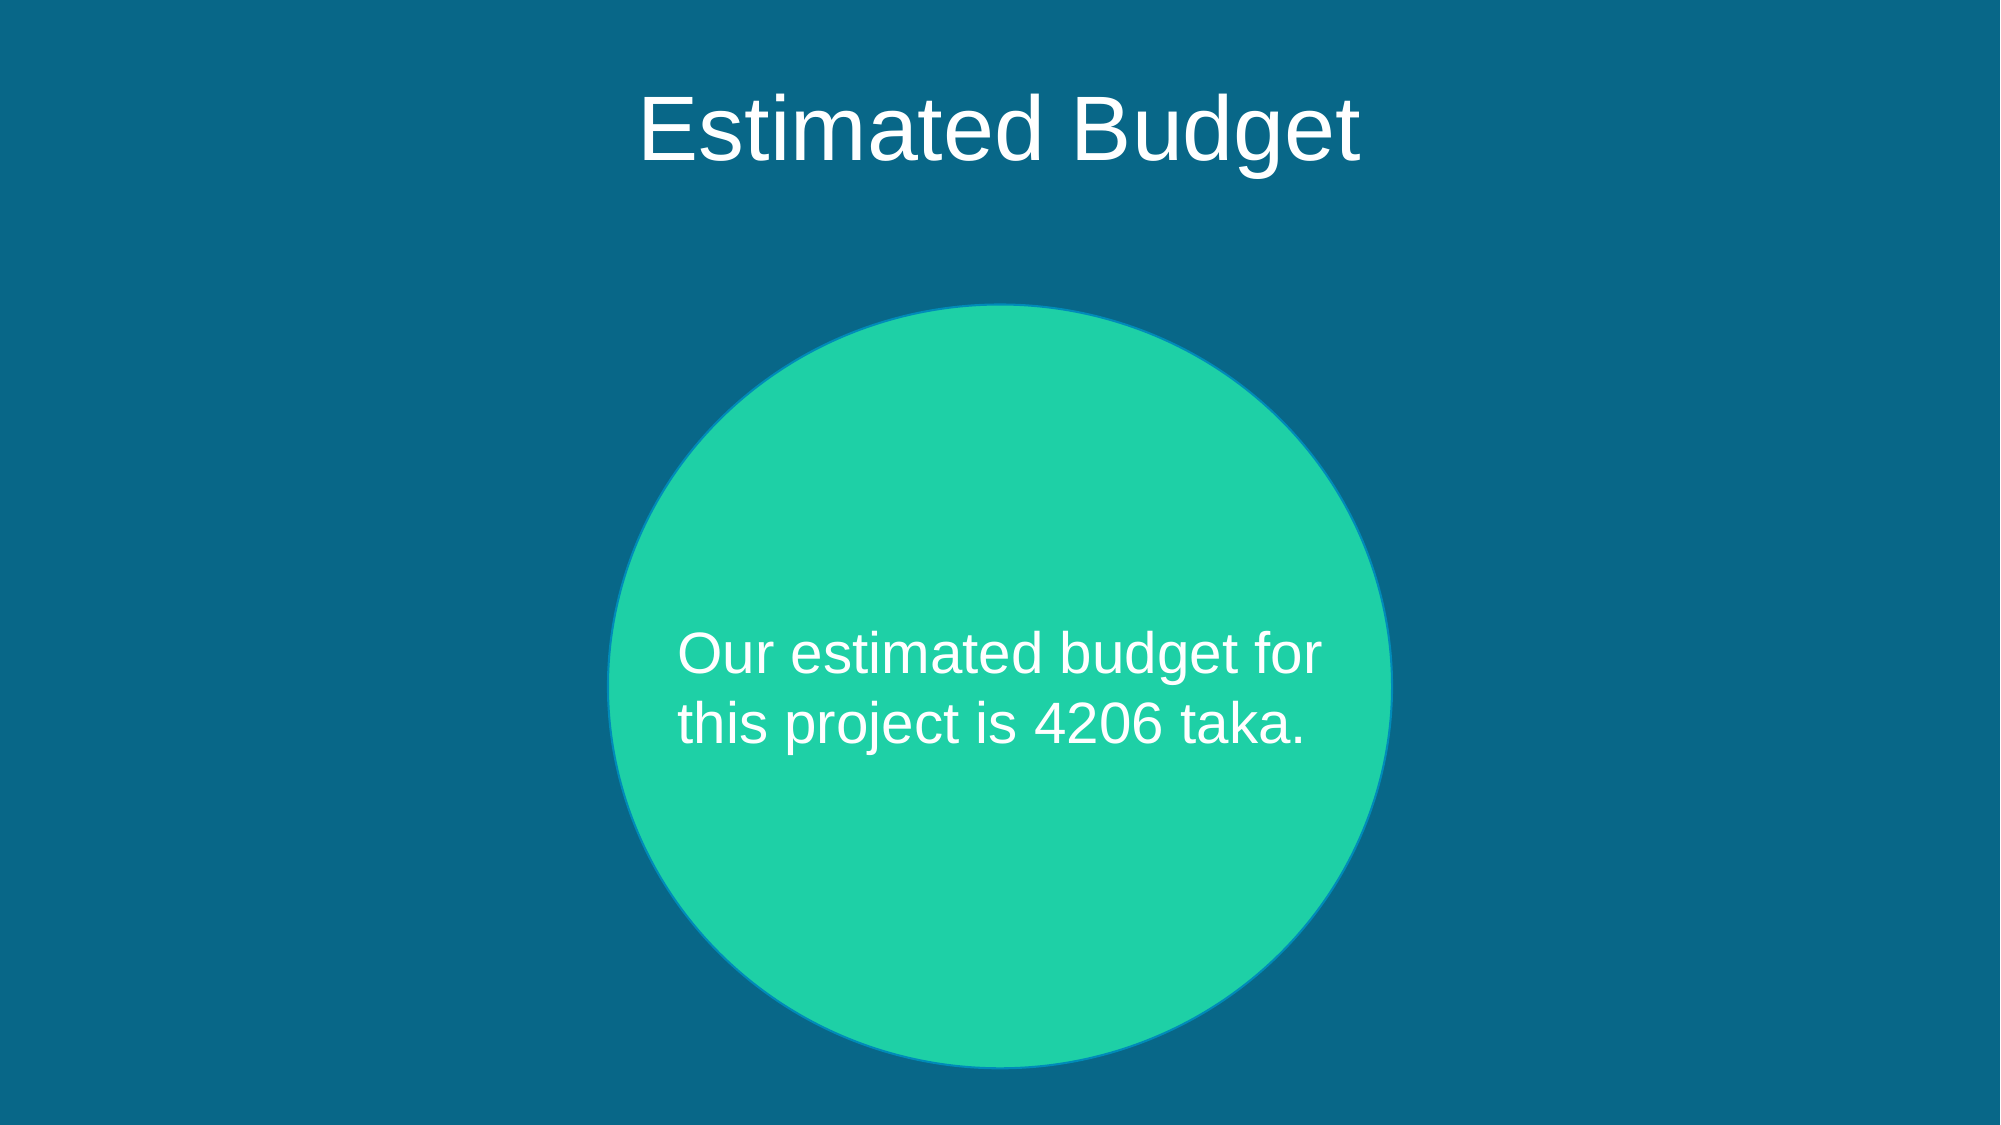

Estimated Budget

Our estimated budget for this project is 4206 taka.